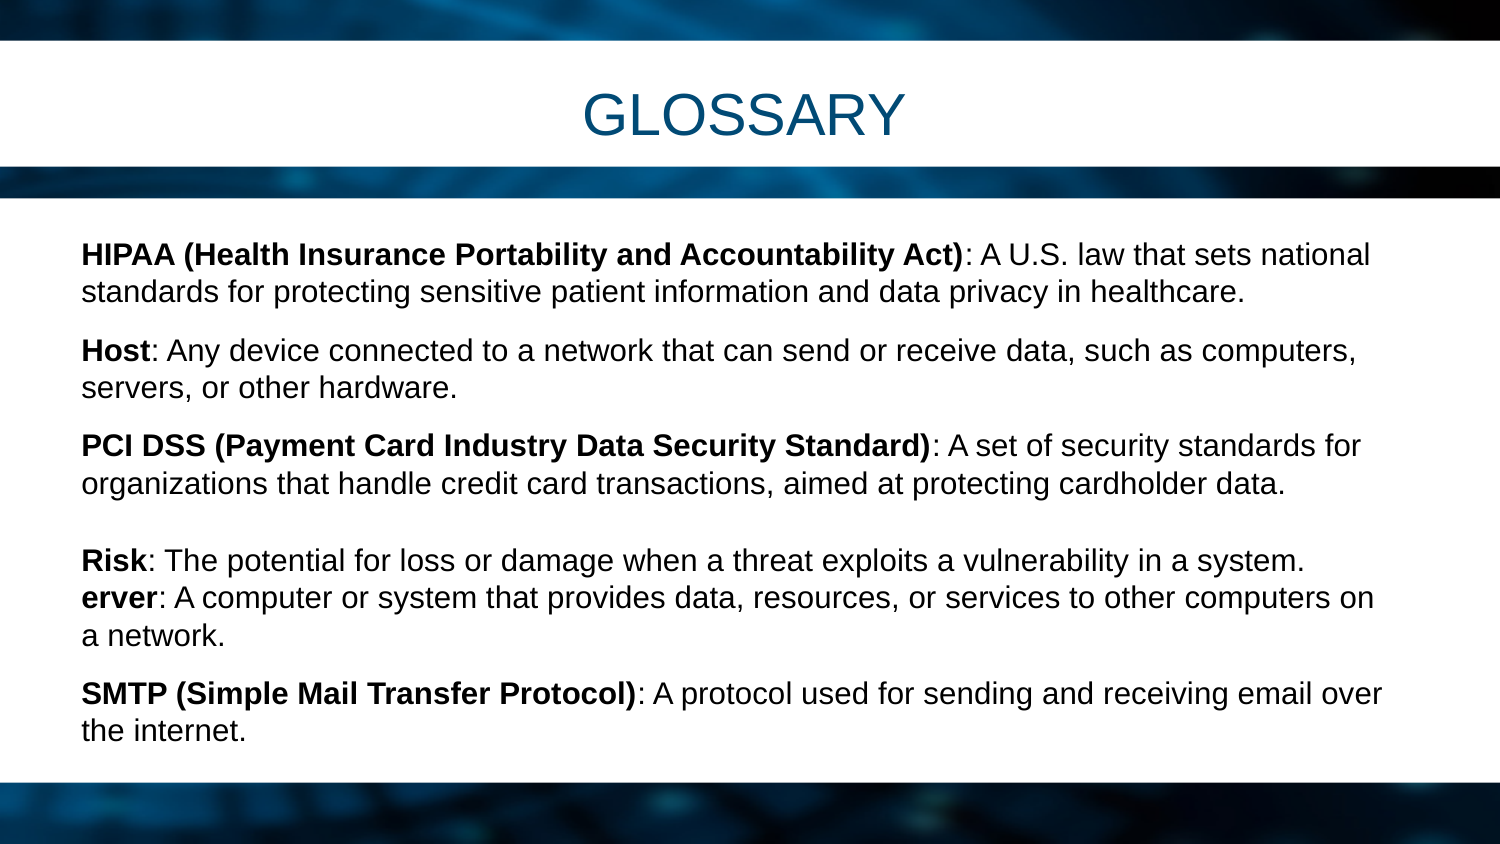

# GLOSSARY

HIPAA (Health Insurance Portability and Accountability Act): A U.S. law that sets national standards for protecting sensitive patient information and data privacy in healthcare.
Host: Any device connected to a network that can send or receive data, such as computers, servers, or other hardware.
PCI DSS (Payment Card Industry Data Security Standard): A set of security standards for organizations that handle credit card transactions, aimed at protecting cardholder data.
Risk: The potential for loss or damage when a threat exploits a vulnerability in a system.
erver: A computer or system that provides data, resources, or services to other computers on a network.
SMTP (Simple Mail Transfer Protocol): A protocol used for sending and receiving email over the internet.